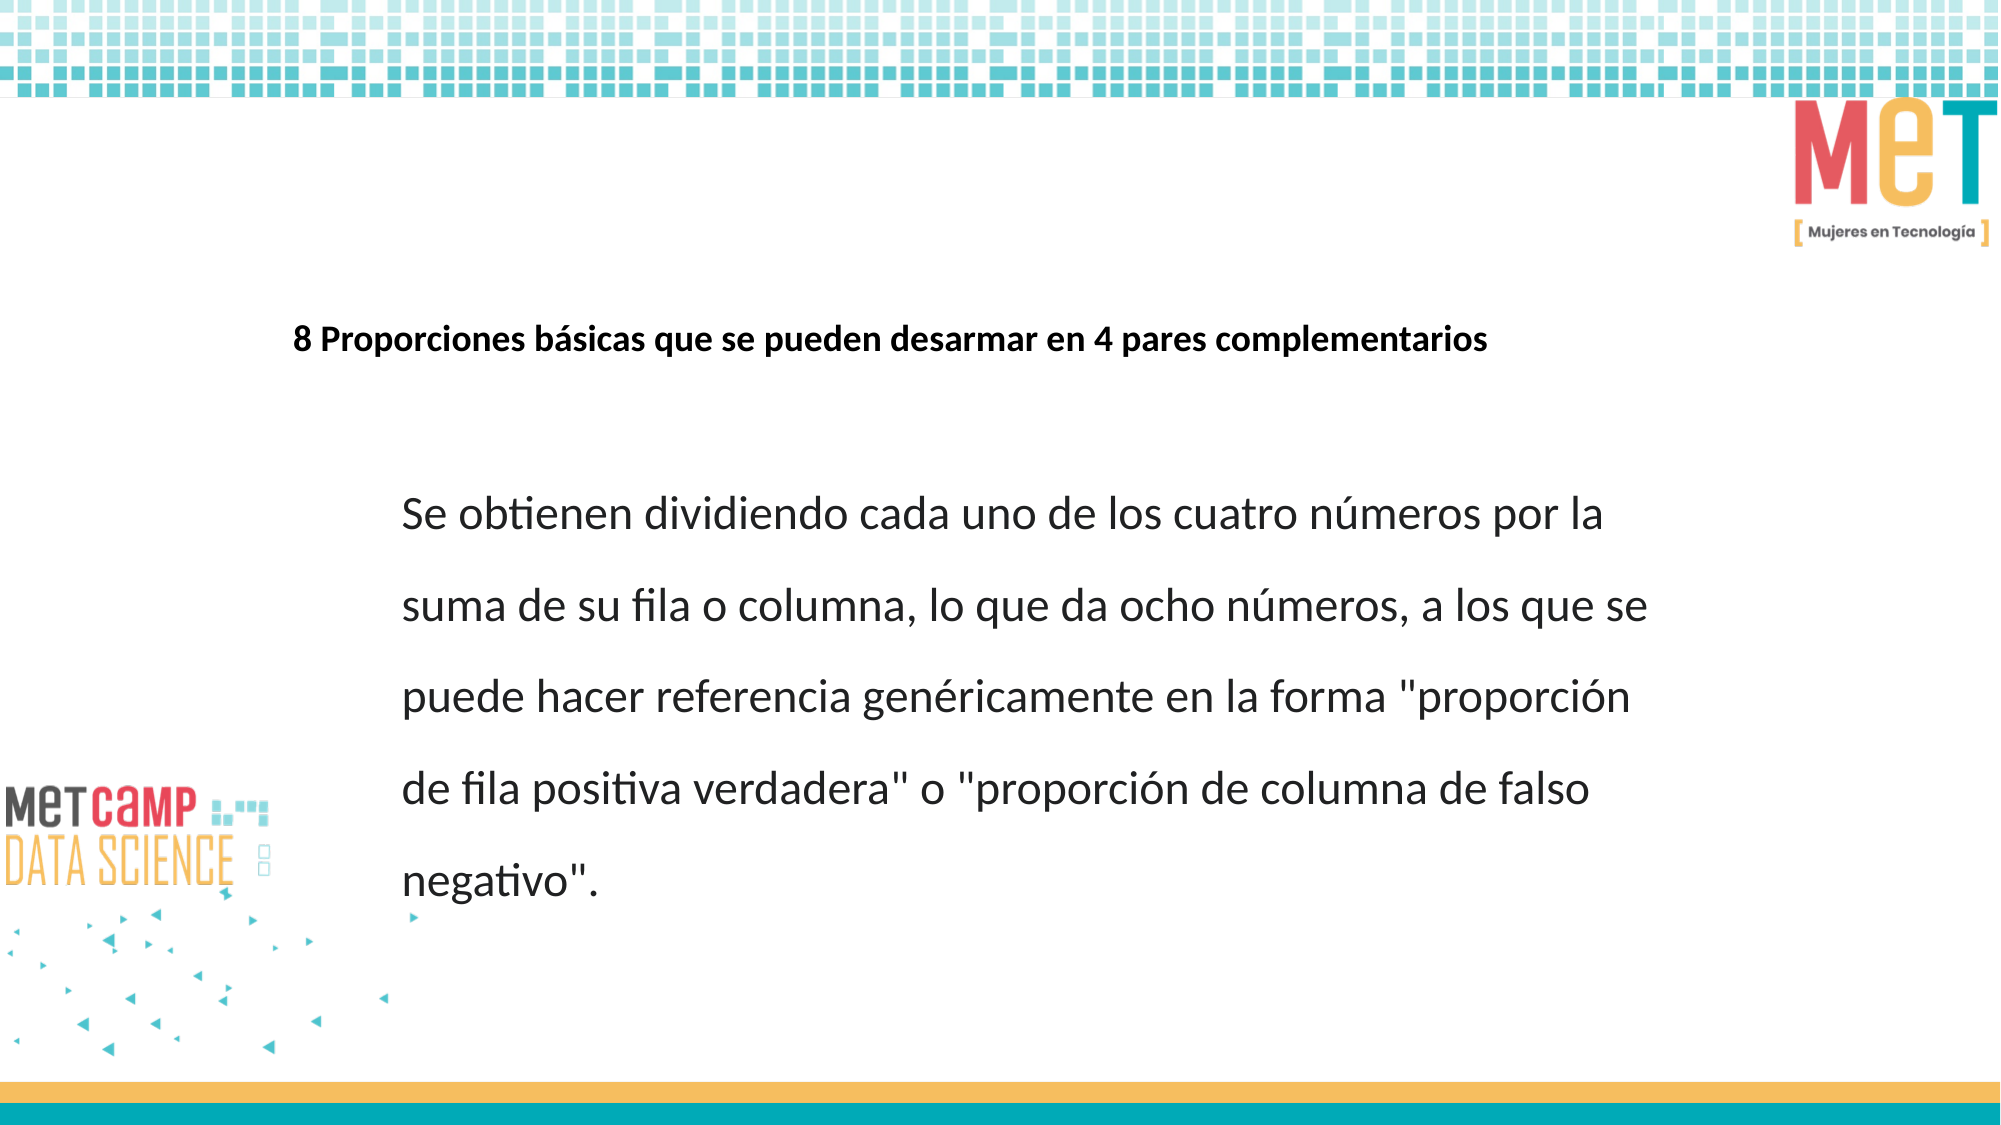

8 Proporciones básicas que se pueden desarmar en 4 pares complementarios
Se obtienen dividiendo cada uno de los cuatro números por la suma de su fila o columna, lo que da ocho números, a los que se puede hacer referencia genéricamente en la forma "proporción de fila positiva verdadera" o "proporción de columna de falso negativo".